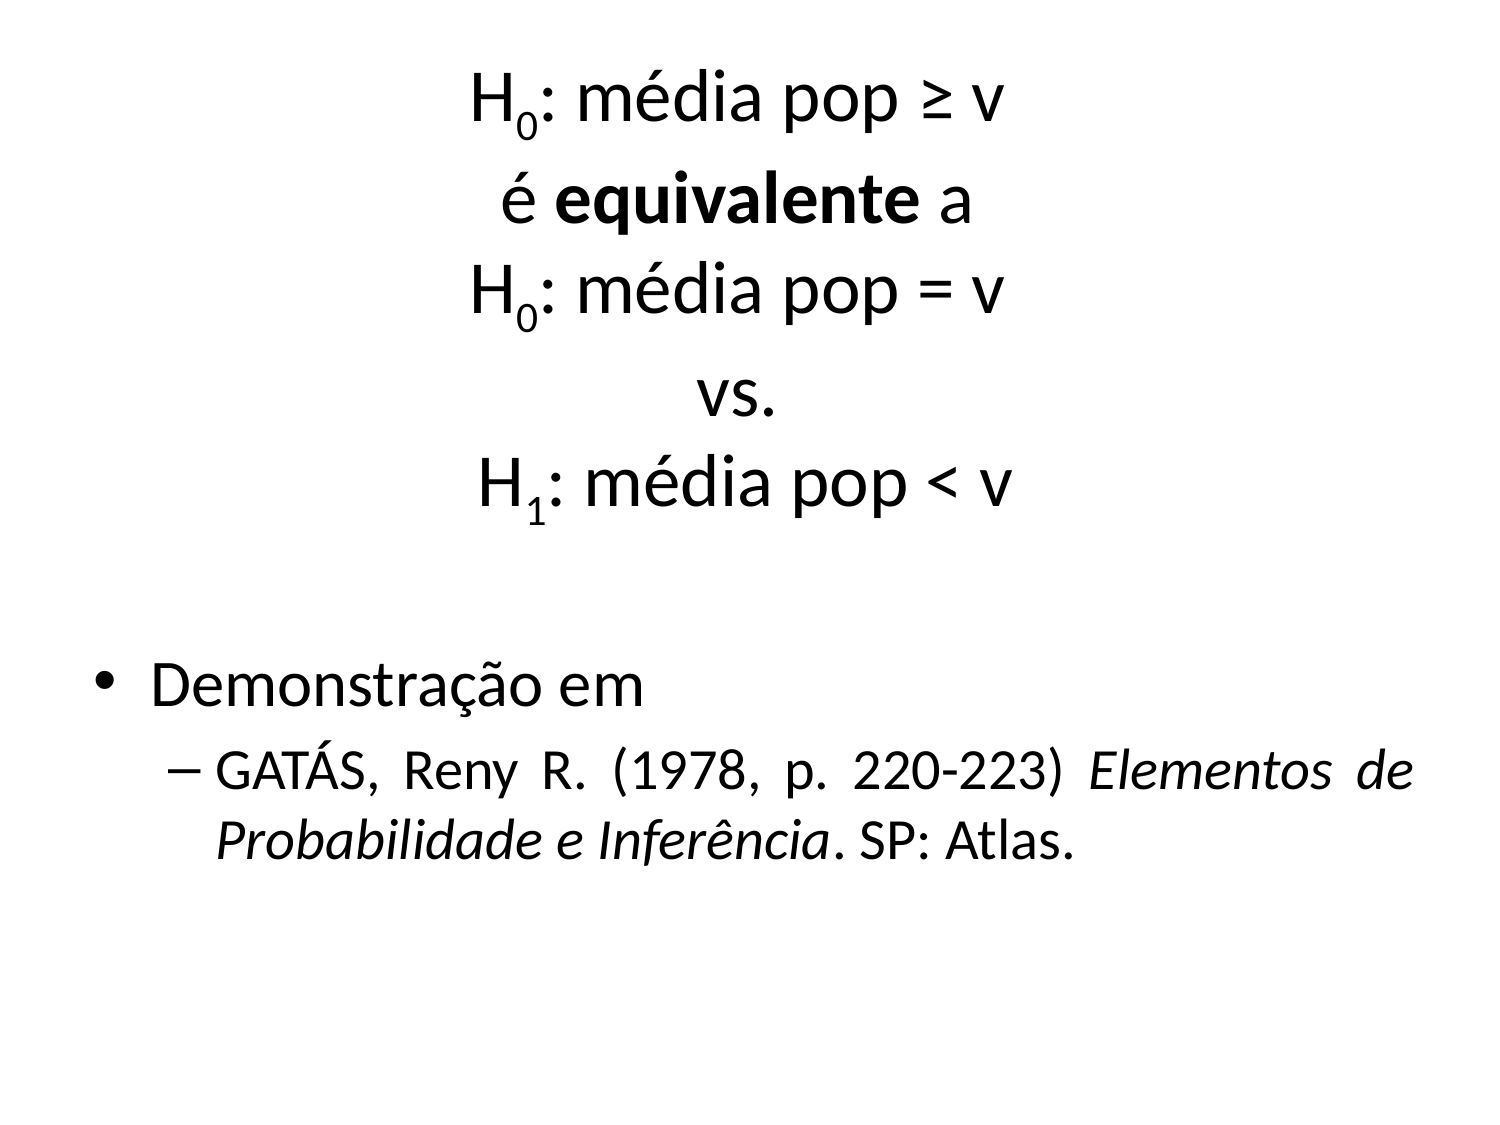

# H0: média pop ≥ v é equivalente a H0: média pop = v vs. H1: média pop < v

Demonstração em
GATÁS, Reny R. (1978, p. 220-223) Elementos de Probabilidade e Inferência. SP: Atlas.